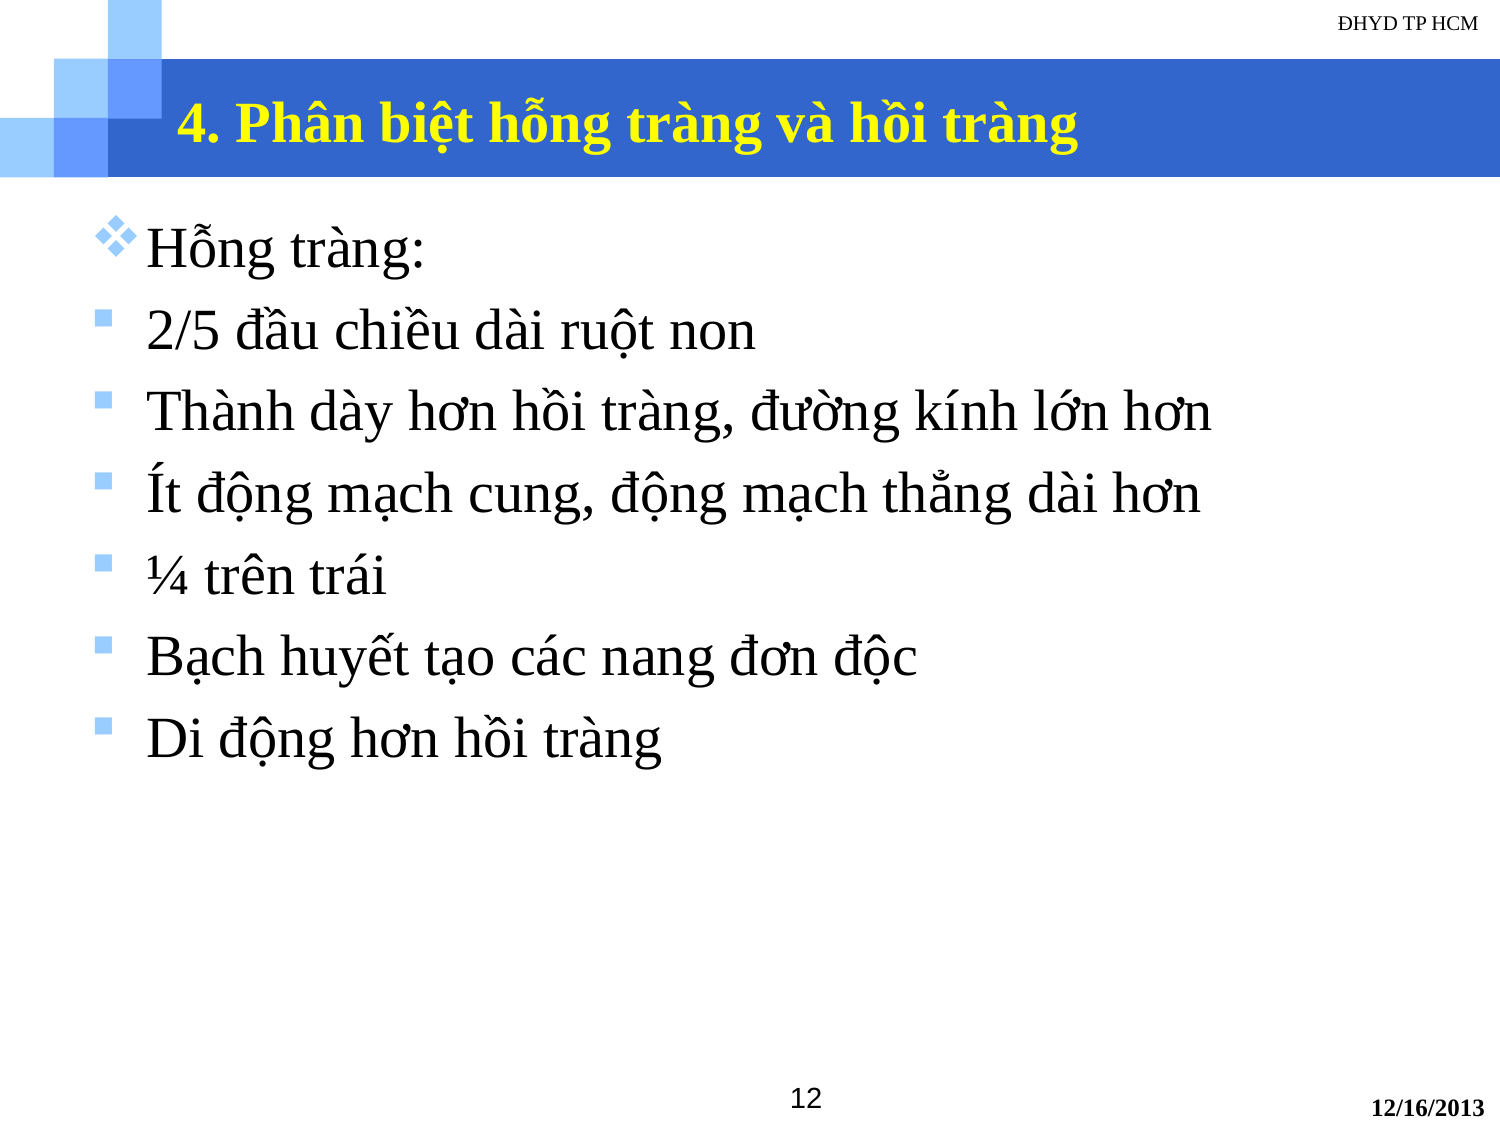

ĐHYD TP HCM
# 4. Phân biệt hỗng tràng và hồi tràng
Hỗng tràng:
2/5 đầu chiều dài ruột non
Thành dày hơn hồi tràng, đường kính lớn hơn
Ít động mạch cung, động mạch thẳng dài hơn
¼ trên trái
Bạch huyết tạo các nang đơn độc
Di động hơn hồi tràng

12
12/16/2013